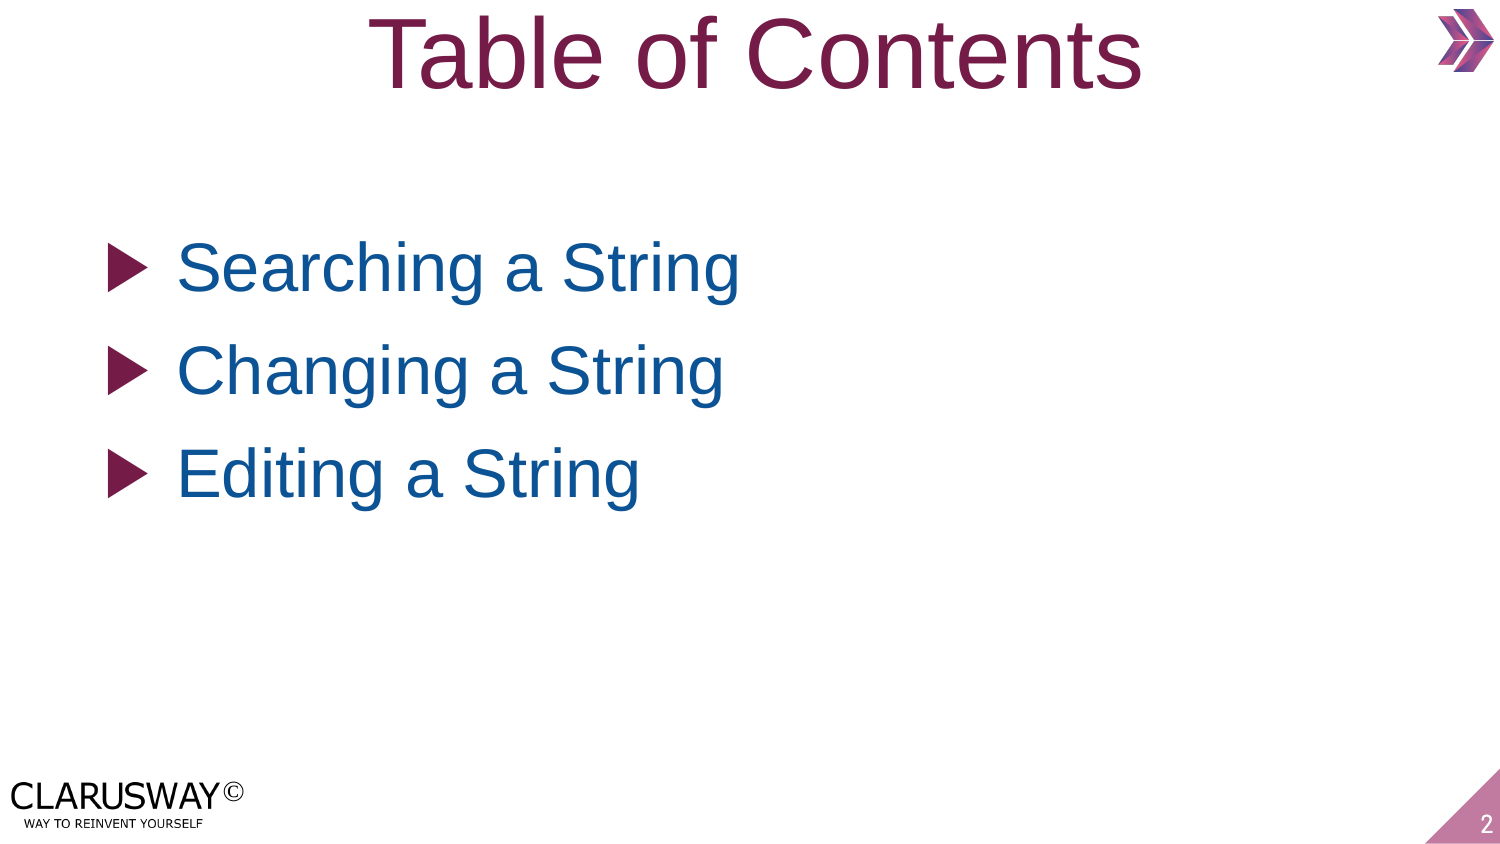

Table of Contents
Searching a String
Changing a String
Editing a String
2